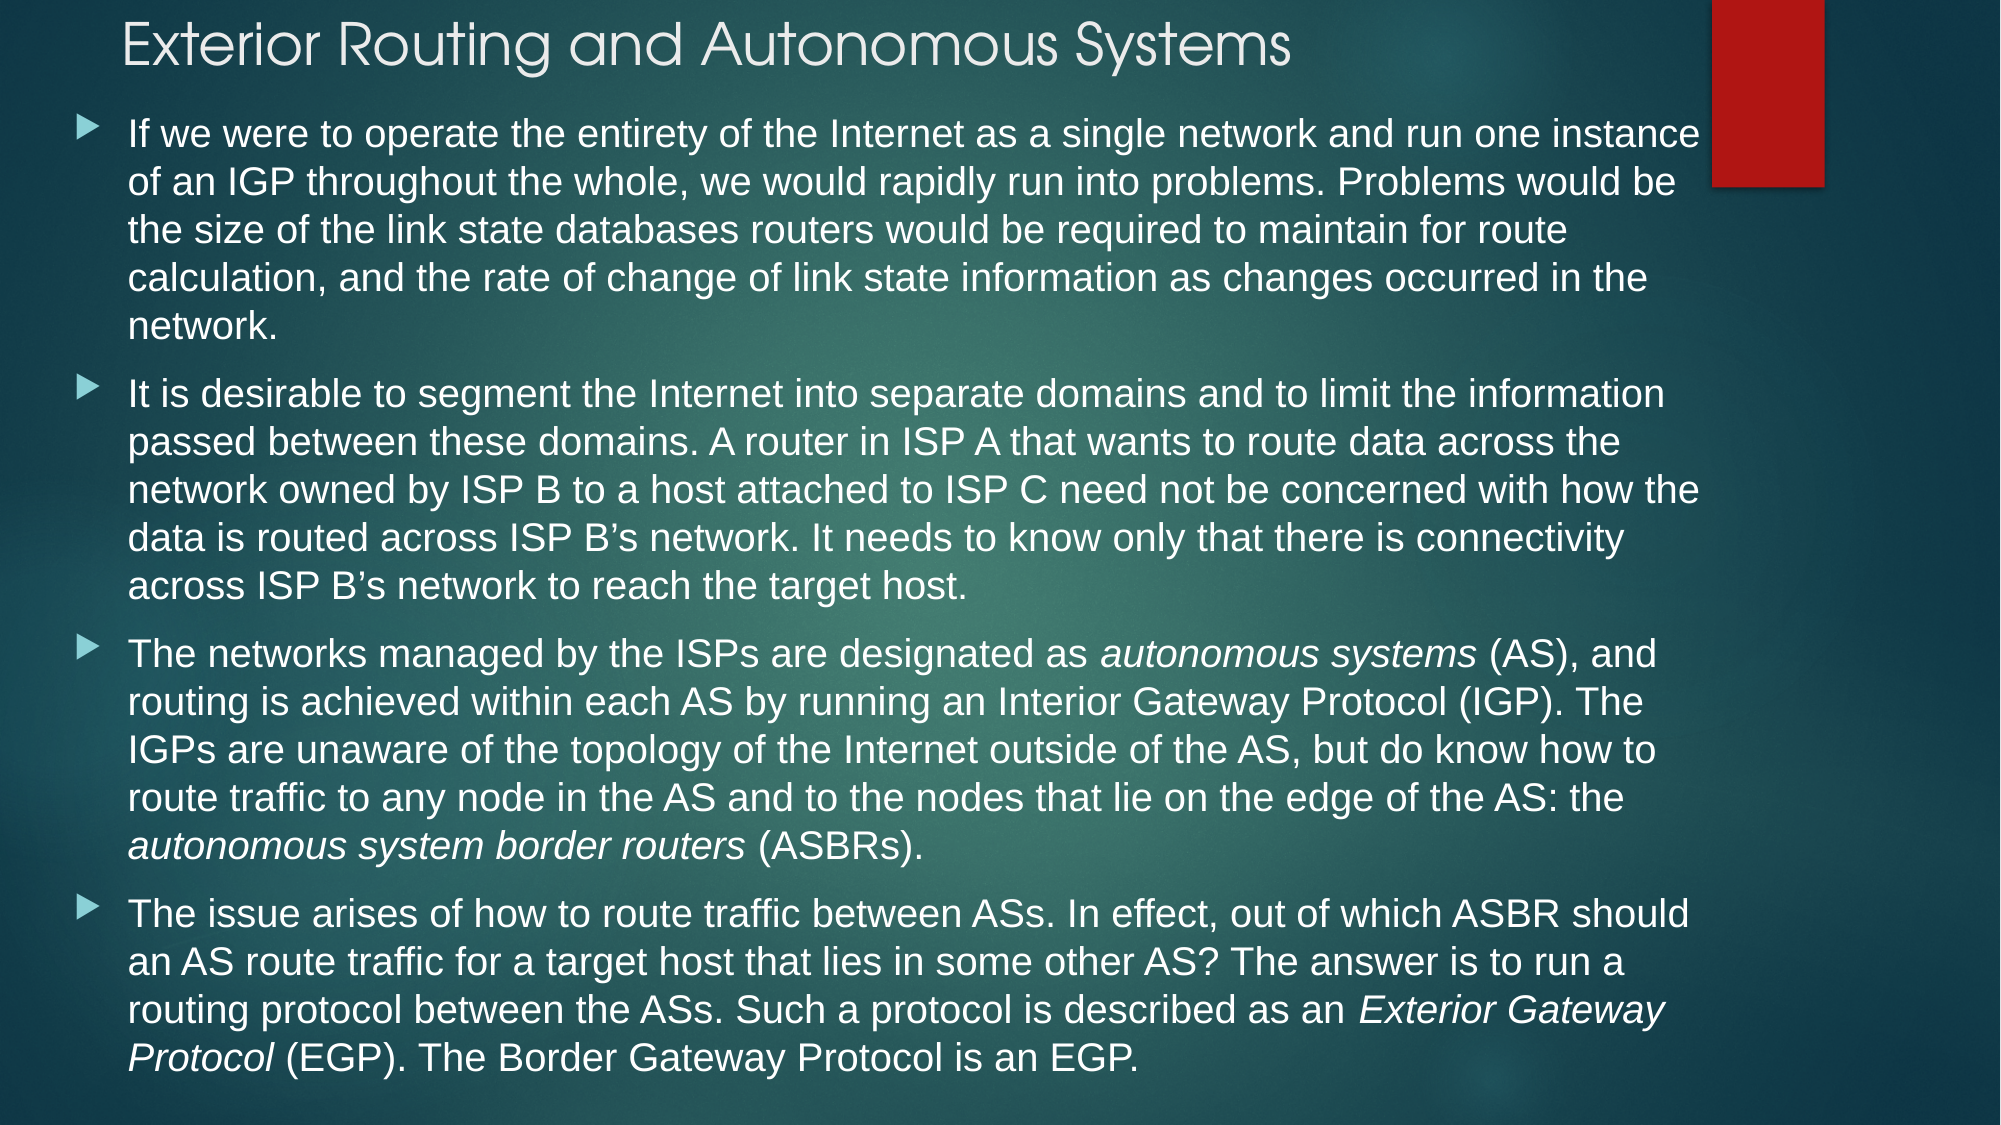

# Exterior Routing and Autonomous Systems
If we were to operate the entirety of the Internet as a single network and run one instance of an IGP throughout the whole, we would rapidly run into problems. Problems would be the size of the link state databases routers would be required to maintain for route calculation, and the rate of change of link state information as changes occurred in the network.
It is desirable to segment the Internet into separate domains and to limit the information passed between these domains. A router in ISP A that wants to route data across the network owned by ISP B to a host attached to ISP C need not be concerned with how the data is routed across ISP B’s network. It needs to know only that there is connectivity across ISP B’s network to reach the target host.
The networks managed by the ISPs are designated as autonomous systems (AS), and routing is achieved within each AS by running an Interior Gateway Protocol (IGP). The IGPs are unaware of the topology of the Internet outside of the AS, but do know how to route traffic to any node in the AS and to the nodes that lie on the edge of the AS: the autonomous system border routers (ASBRs).
The issue arises of how to route traffic between ASs. In effect, out of which ASBR should an AS route traffic for a target host that lies in some other AS? The answer is to run a routing protocol between the ASs. Such a protocol is described as an Exterior Gateway Protocol (EGP). The Border Gateway Protocol is an EGP.